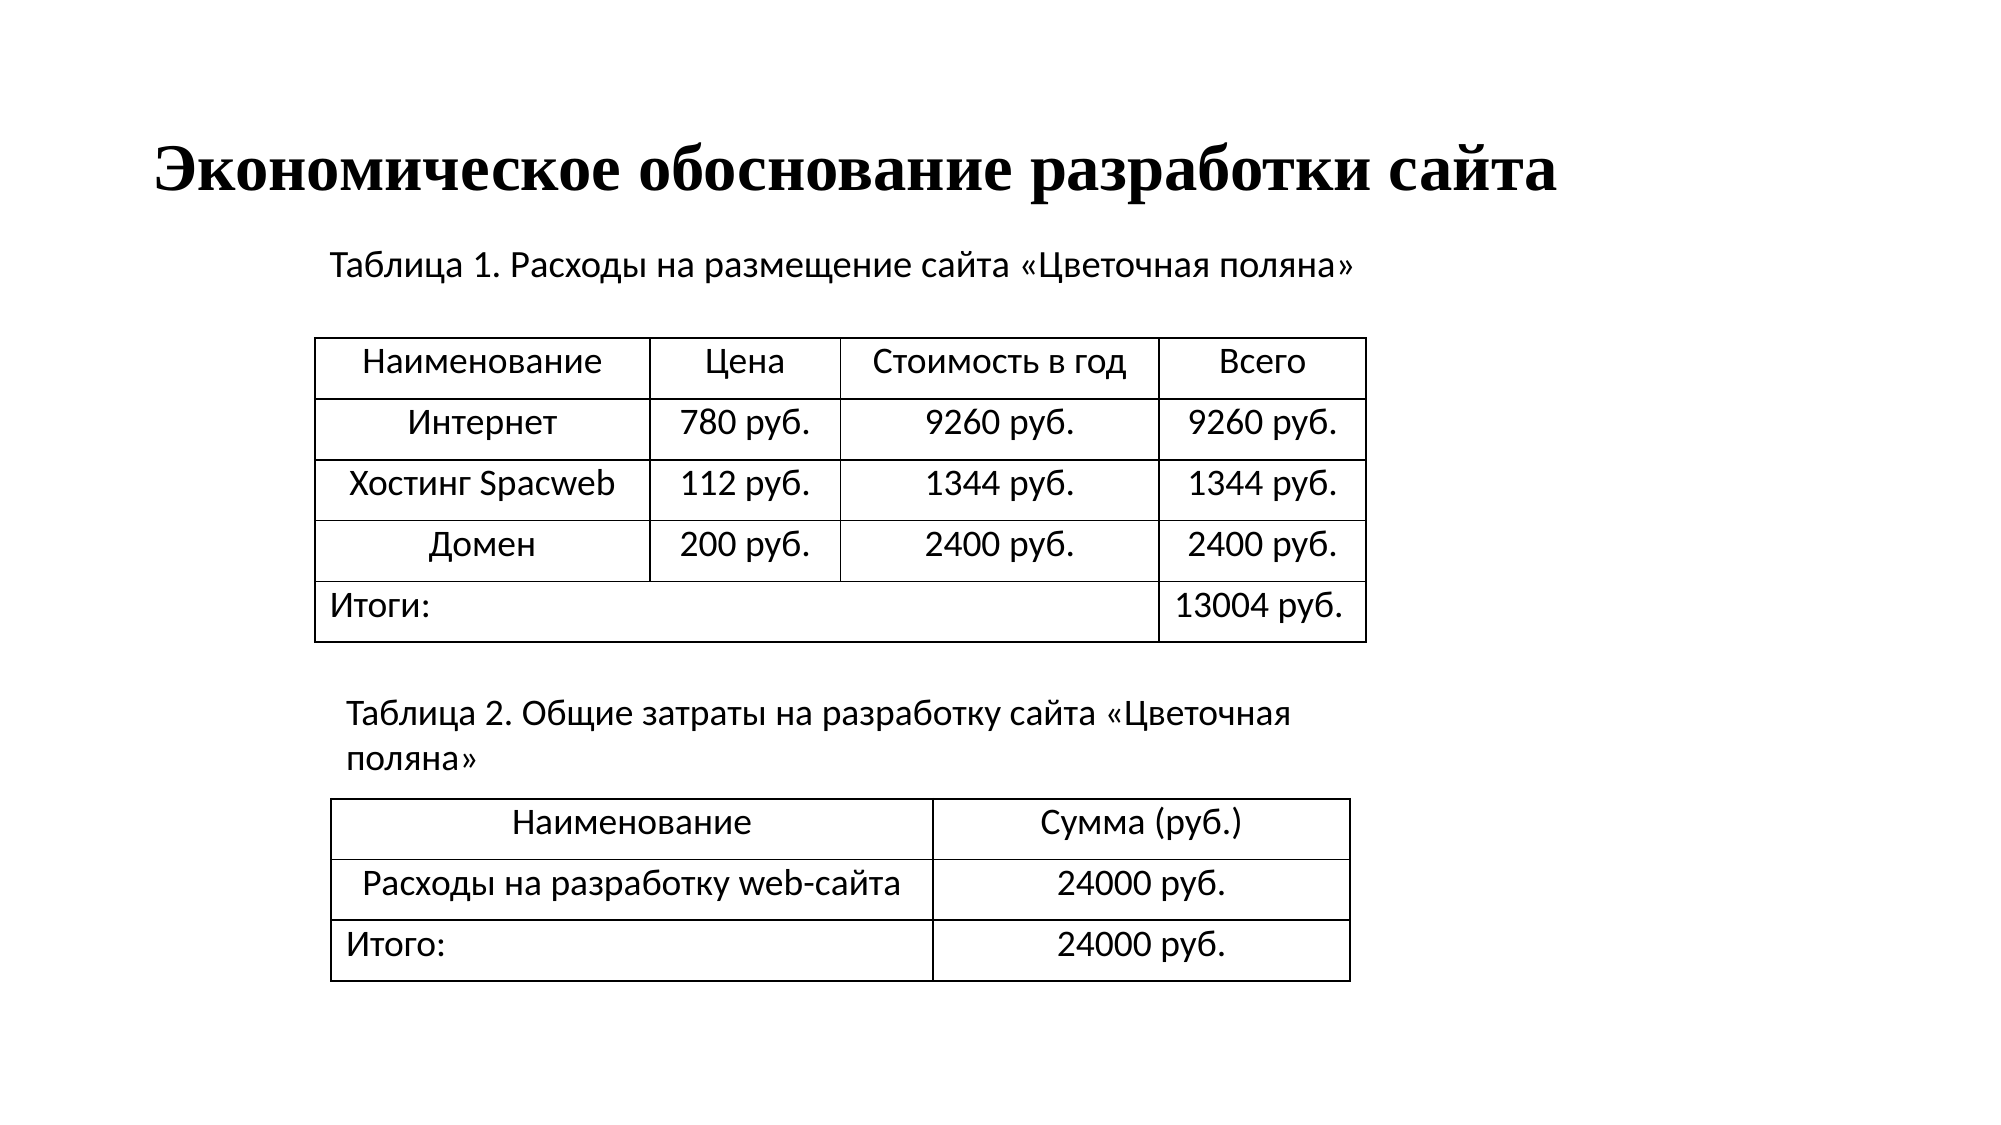

# Экономическое обоснование разработки сайта
Таблица 1. Расходы на размещение сайта «Цветочная поляна»
| Наименование | Цена | Стоимость в год | Всего |
| --- | --- | --- | --- |
| Интернет | 780 руб. | 9260 руб. | 9260 руб. |
| Хостинг Spacweb | 112 руб. | 1344 руб. | 1344 руб. |
| Домен | 200 руб. | 2400 руб. | 2400 руб. |
| Итоги: |  |  | 13004 руб. |
Таблица 2. Общие затраты на разработку сайта «Цветочная поляна»
| Наименование | Сумма (руб.) |
| --- | --- |
| Расходы на разработку web-сайта | 24000 руб. |
| Итого: | 24000 руб. |